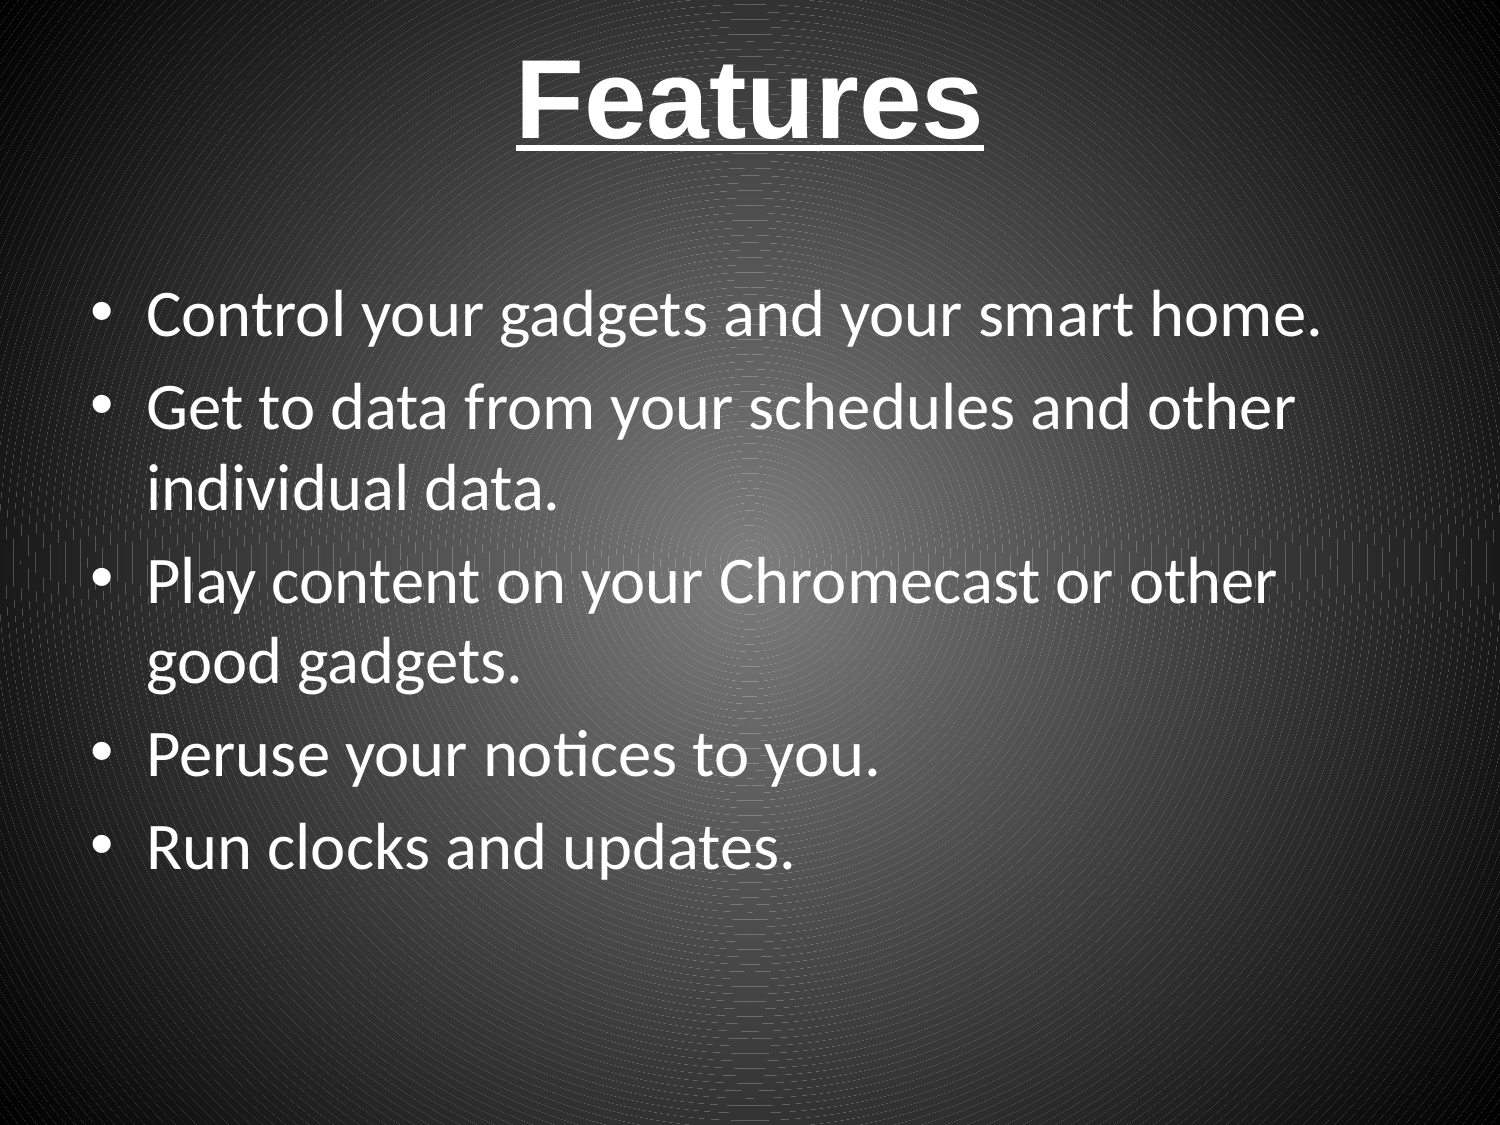

# Features
Control your gadgets and your smart home.
Get to data from your schedules and other individual data.
Play content on your Chromecast or other good gadgets.
Peruse your notices to you.
Run clocks and updates.